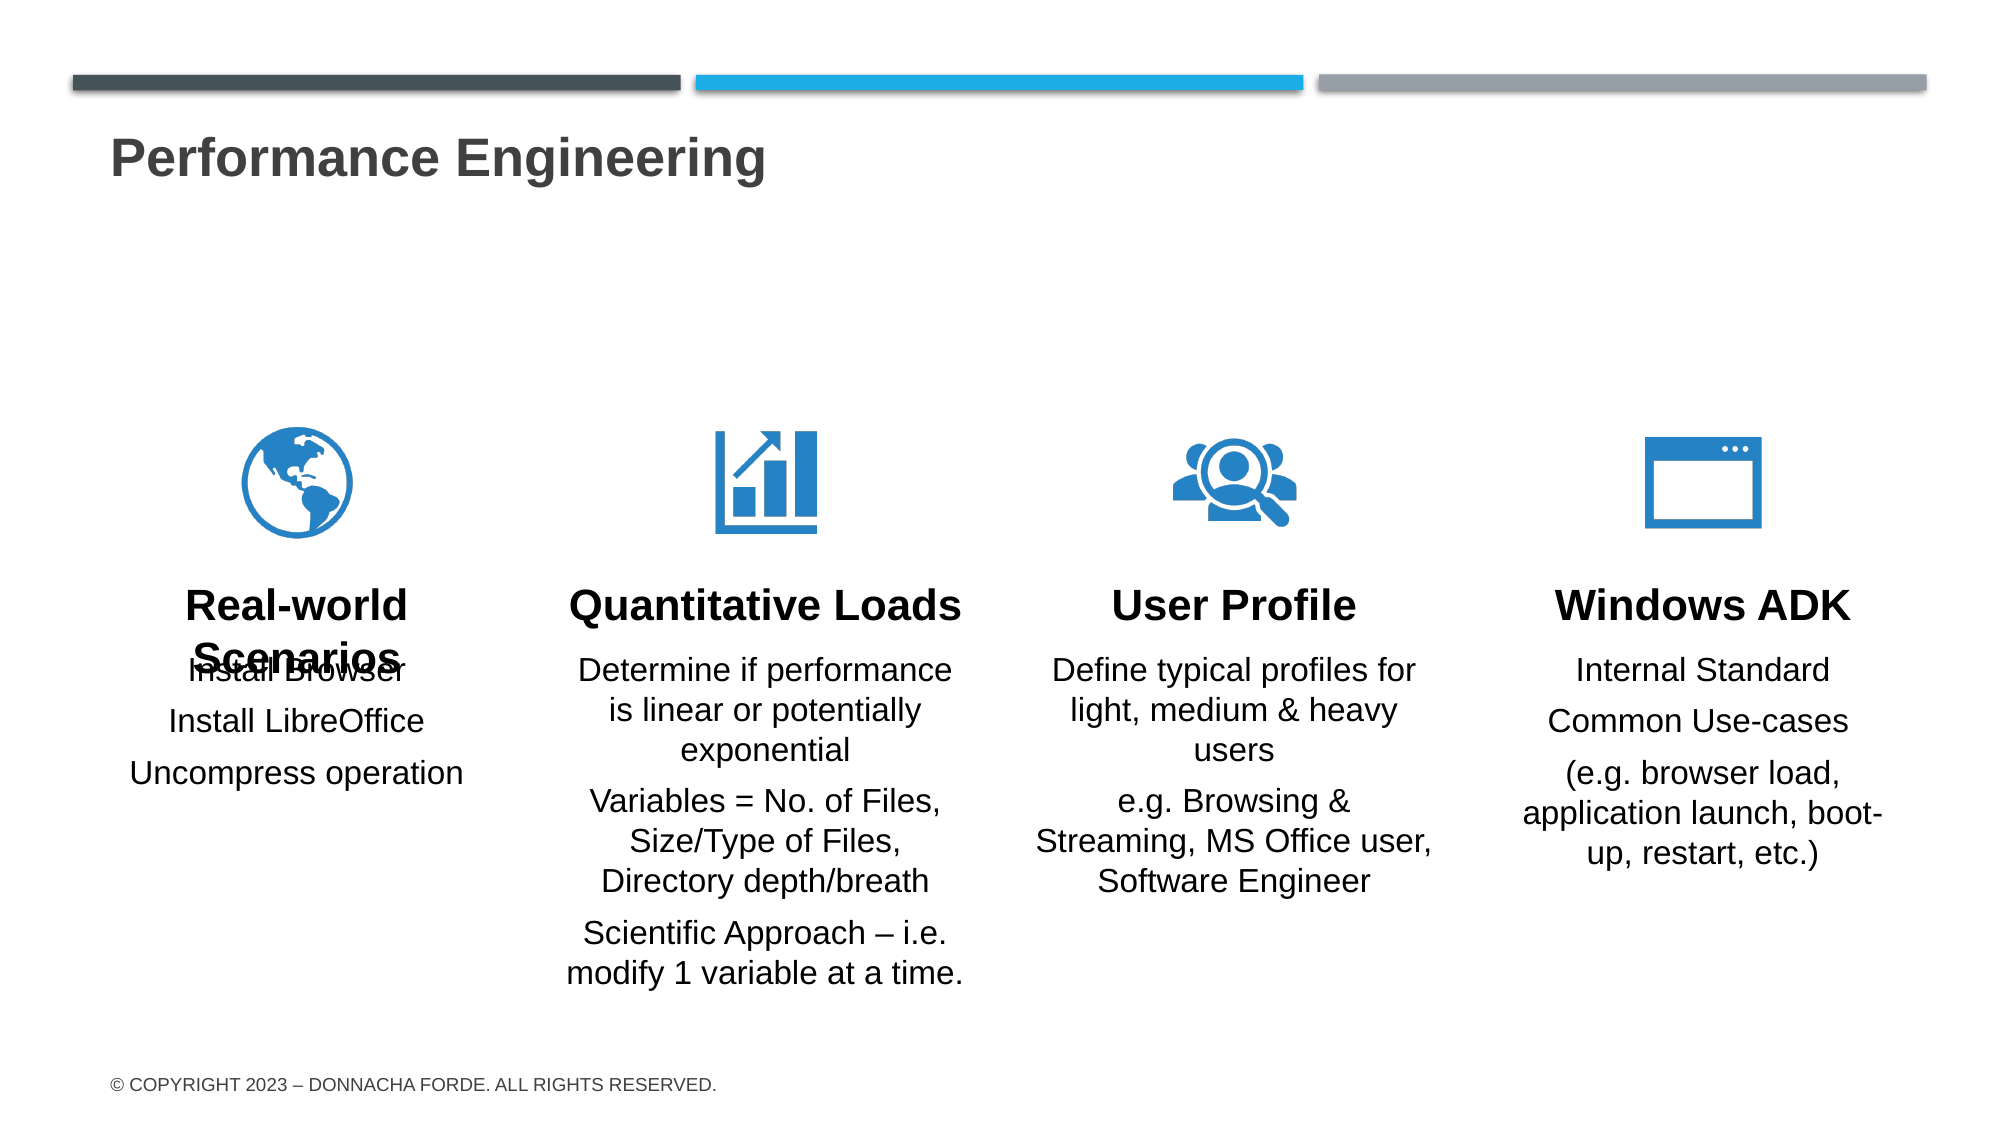

# Performance Engineering
Real-world Scenarios
Install Browser
Install LibreOffice
Uncompress operation
Quantitative Loads
Determine if performance is linear or potentially exponential
Variables = No. of Files, Size/Type of Files, Directory depth/breath
Scientific Approach – i.e. modify 1 variable at a time.
User Profile
Define typical profiles for light, medium & heavy users
e.g. Browsing & Streaming, MS Office user, Software Engineer
Windows ADK
Internal Standard
Common Use-cases
(e.g. browser load, application launch, boot-up, restart, etc.)
© Copyright 2023 – Donnacha Forde. All rights reserved.